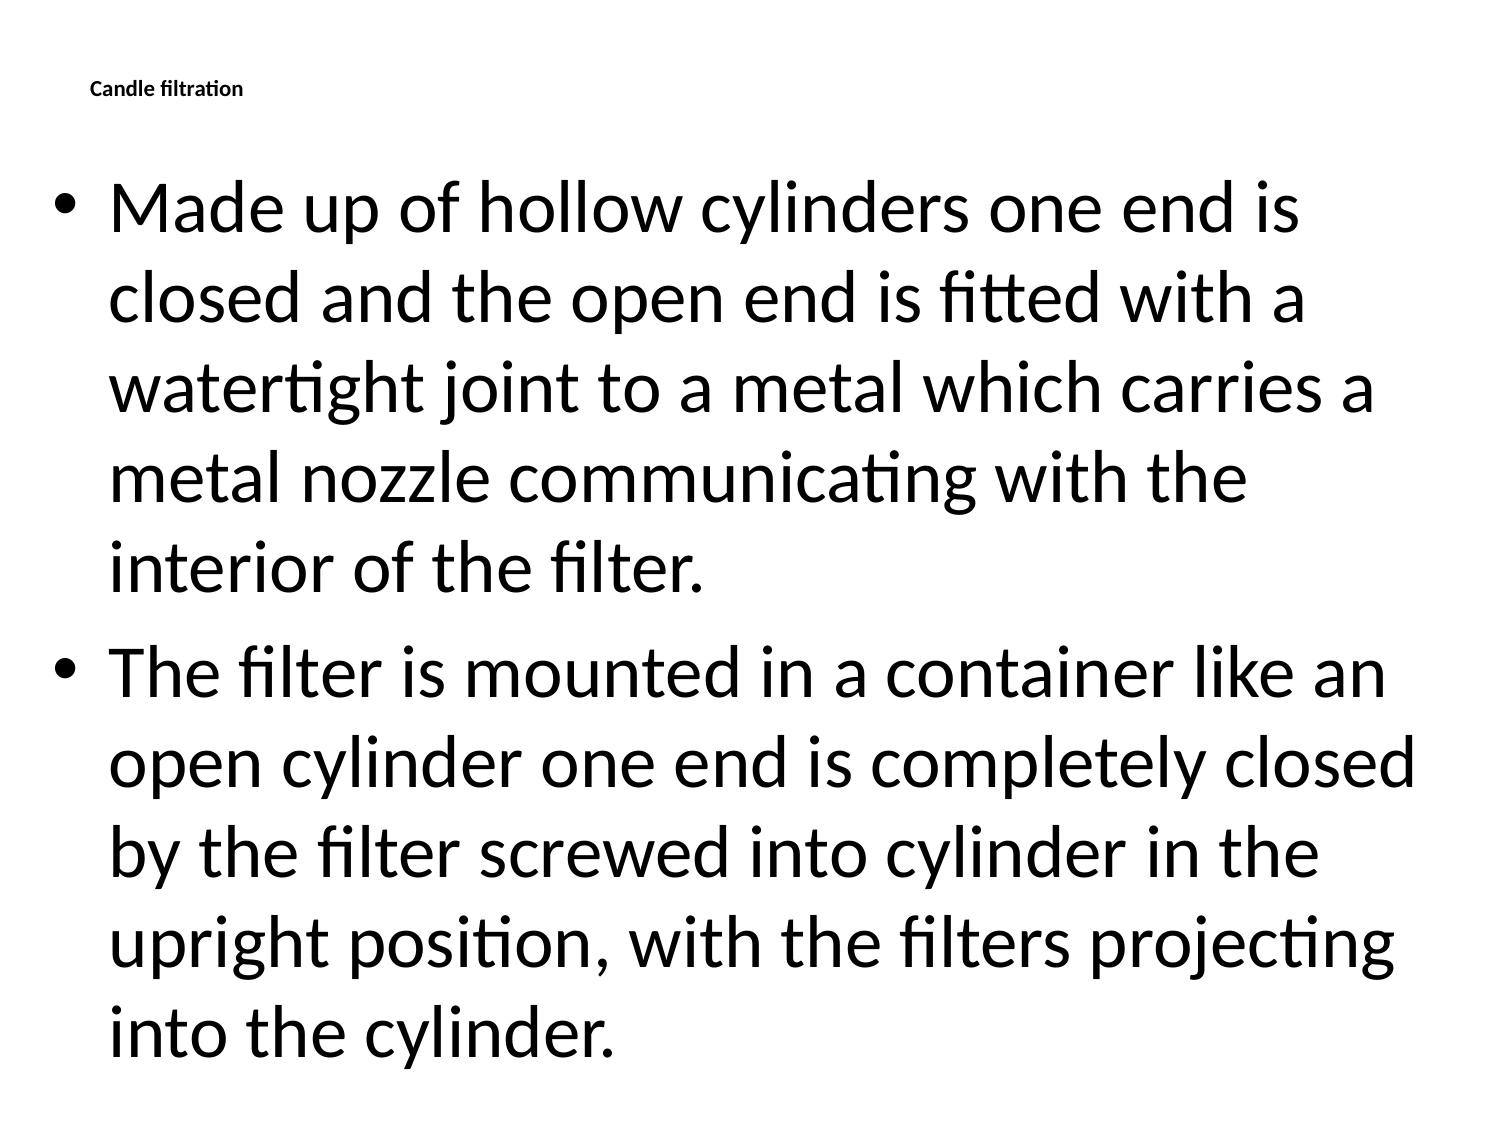

# Candle filtration
Made up of hollow cylinders one end is closed and the open end is fitted with a watertight joint to a metal which carries a metal nozzle communicating with the interior of the filter.
The filter is mounted in a container like an open cylinder one end is completely closed by the filter screwed into cylinder in the upright position, with the filters projecting into the cylinder.